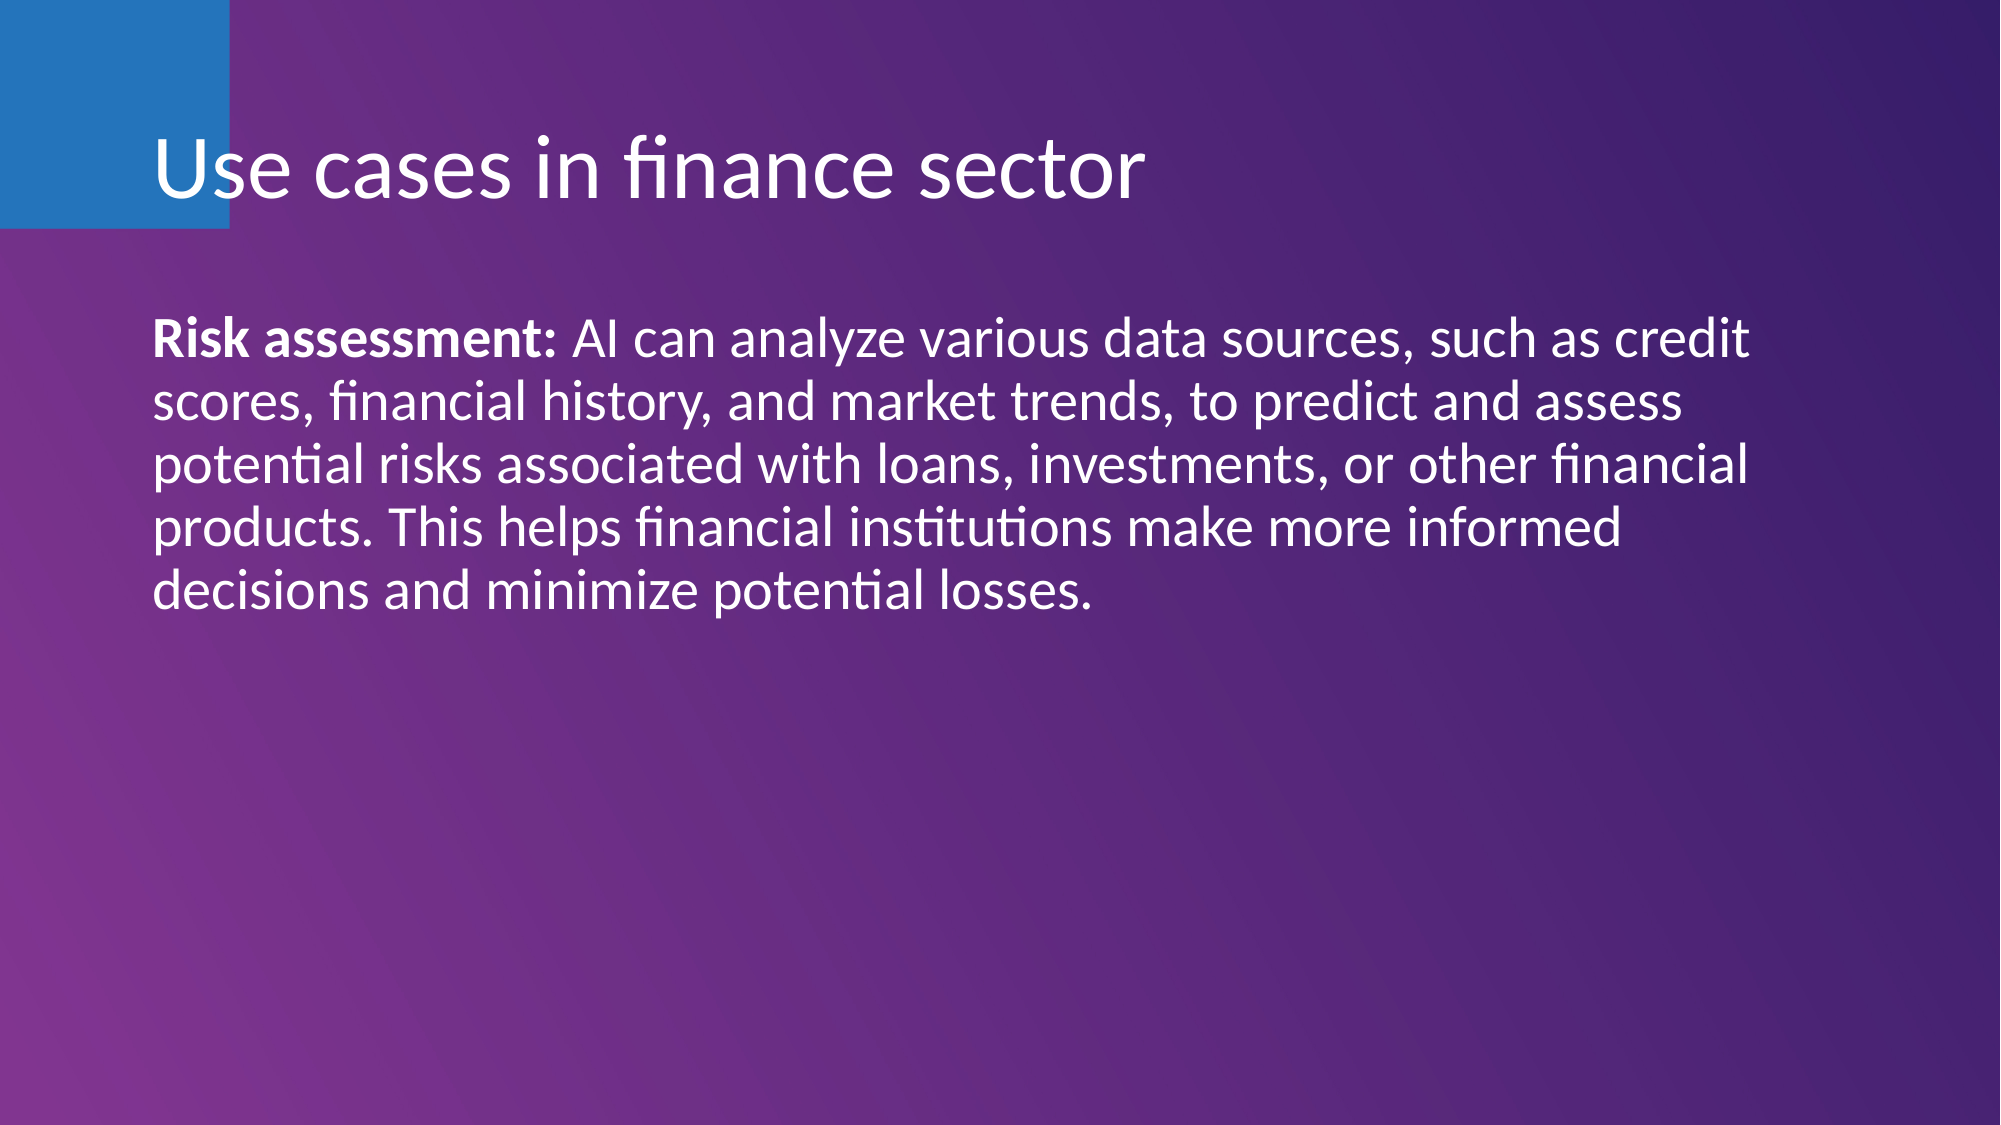

# Use cases in finance sector
Risk assessment: AI can analyze various data sources, such as credit scores, financial history, and market trends, to predict and assess potential risks associated with loans, investments, or other financial products. This helps financial institutions make more informed decisions and minimize potential losses.